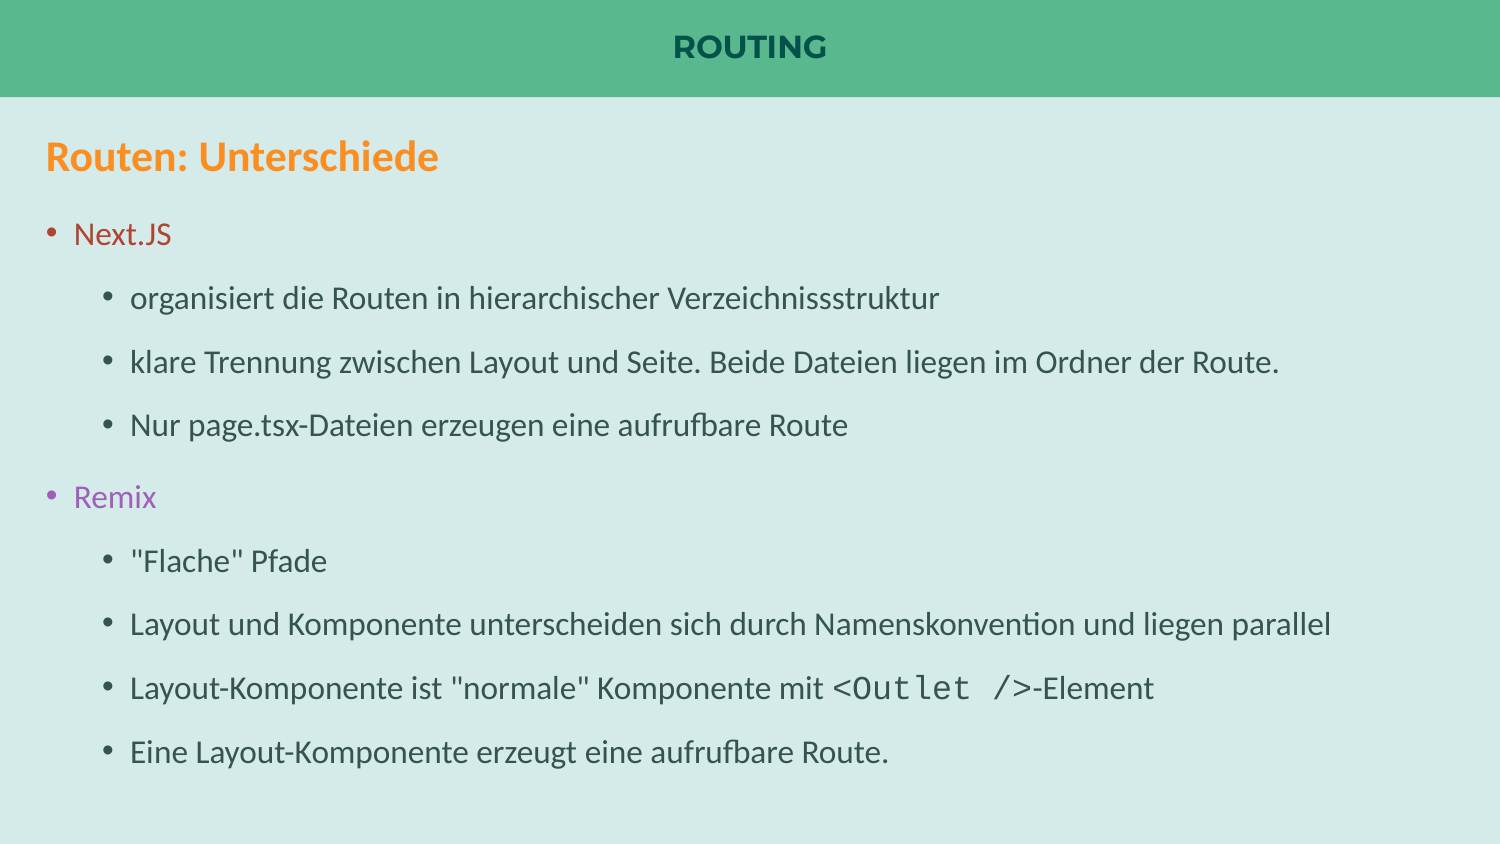

SCREENSHOT o.ä.
# Routing
Routen: Unterschiede
Next.JS
organisiert die Routen in hierarchischer Verzeichnissstruktur
klare Trennung zwischen Layout und Seite. Beide Dateien liegen im Ordner der Route.
Nur page.tsx-Dateien erzeugen eine aufrufbare Route
Remix
"Flache" Pfade
Layout und Komponente unterscheiden sich durch Namenskonvention und liegen parallel
Layout-Komponente ist "normale" Komponente mit <Outlet />-Element
Eine Layout-Komponente erzeugt eine aufrufbare Route.